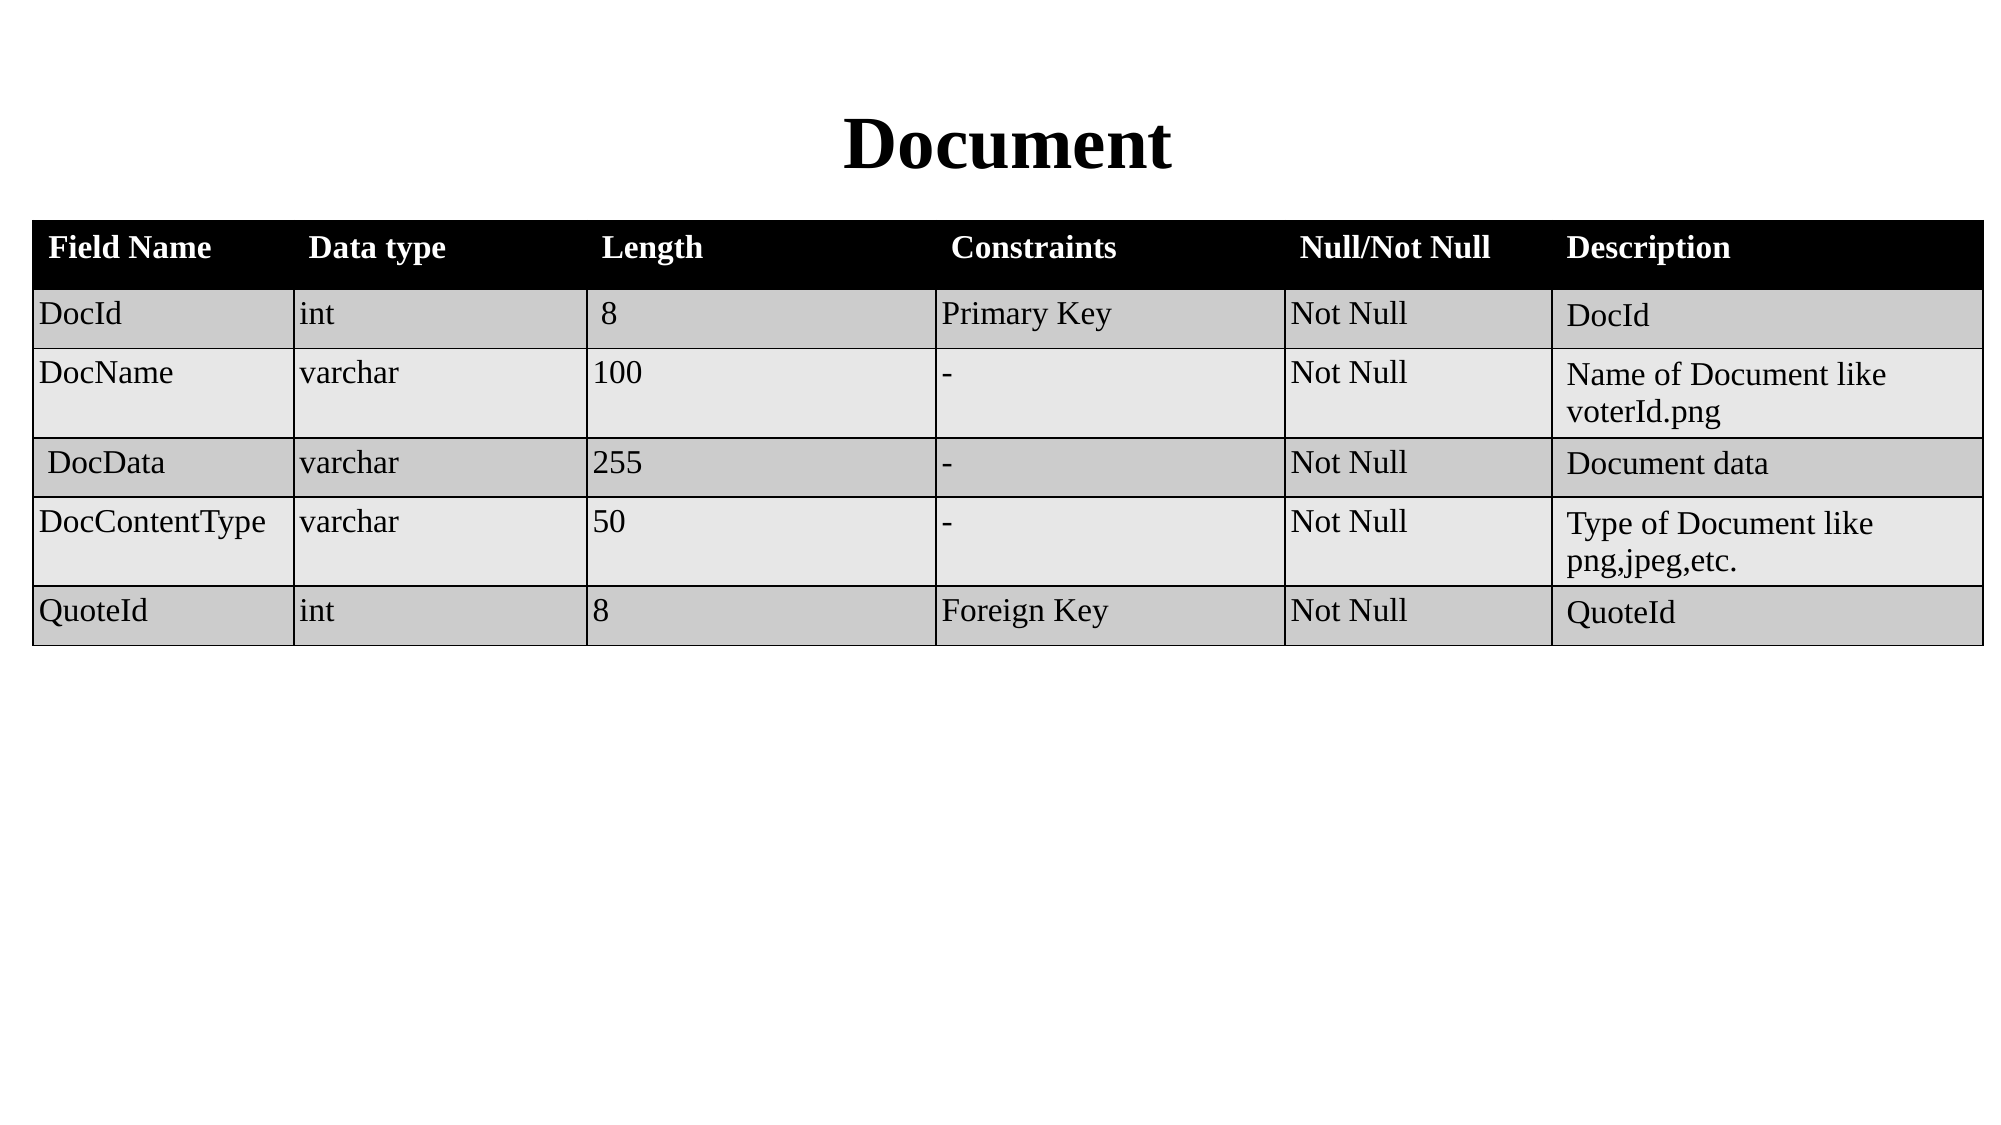

Document
| Field Name | Data type | Length | Constraints | Null/Not Null | Description |
| --- | --- | --- | --- | --- | --- |
| DocId | int | 8 | Primary Key | Not Null | DocId |
| DocName | varchar | 100 | - | Not Null | Name of Document like voterId.png |
| DocData | varchar | 255 | - | Not Null | Document data |
| DocContentType | varchar | 50 | - | Not Null | Type of Document like png,jpeg,etc. |
| QuoteId | int | 8 | Foreign Key | Not Null | QuoteId |